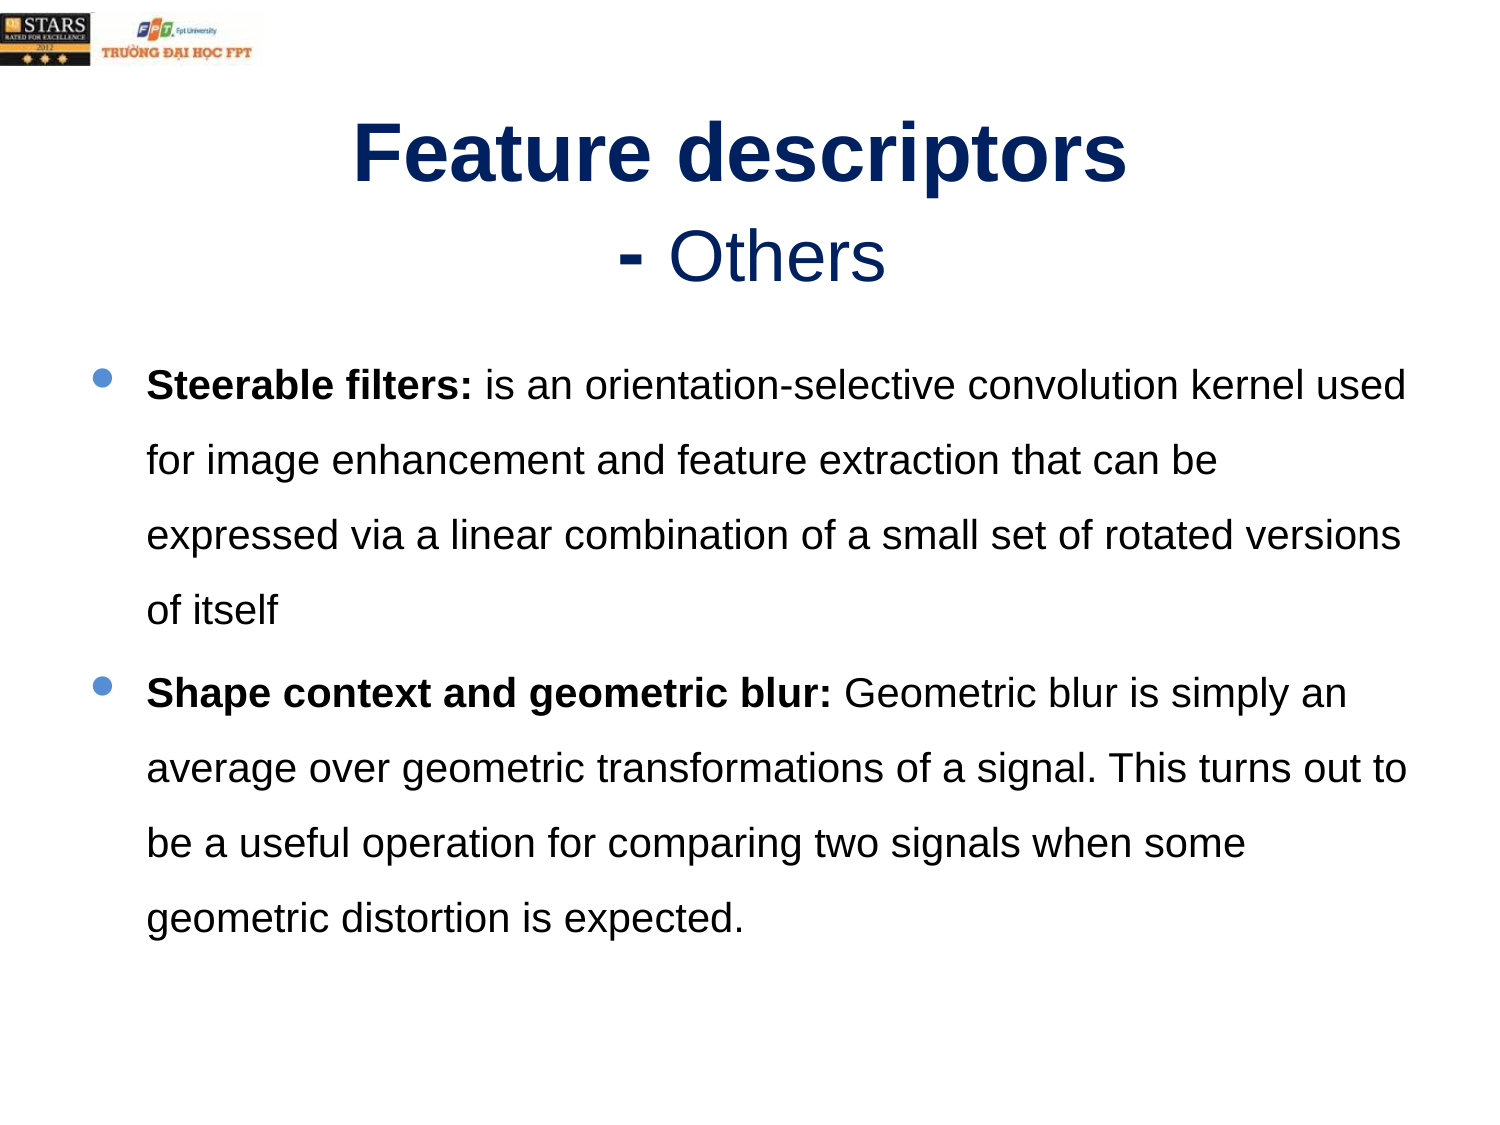

# Feature descriptors - Others
Steerable filters: is an orientation-selective convolution kernel used for image enhancement and feature extraction that can be expressed via a linear combination of a small set of rotated versions of itself
Shape context and geometric blur: Geometric blur is simply an average over geometric transformations of a signal. This turns out to be a useful operation for comparing two signals when some geometric distortion is expected.